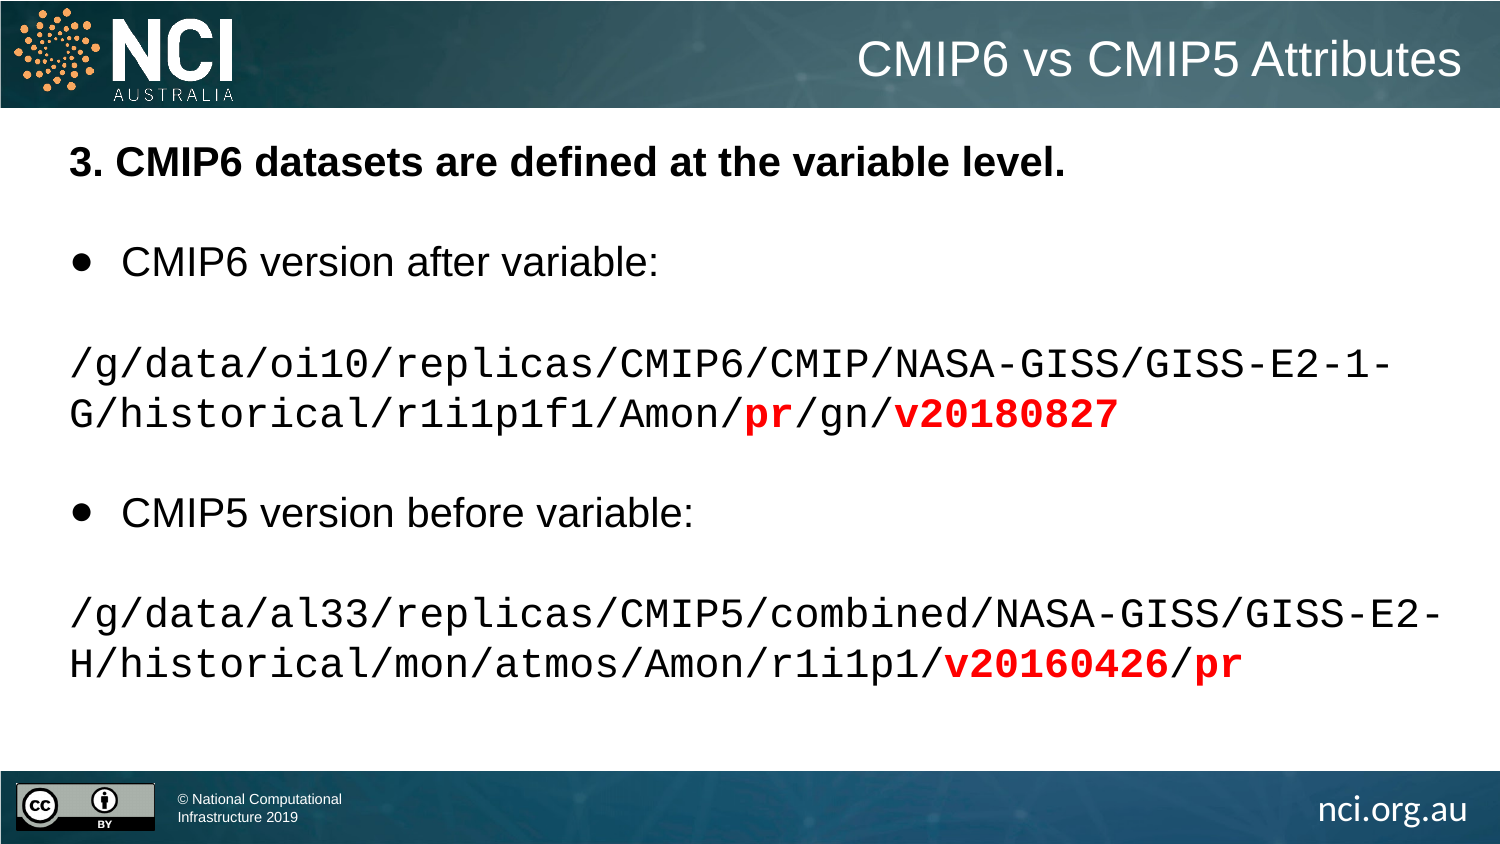

CMIP6 vs CMIP5 Attributes
3. CMIP6 datasets are defined at the variable level.

CMIP6 version after variable:

/g/data/oi10/replicas/CMIP6/CMIP/NASA-GISS/GISS-E2-1-G/historical/r1i1p1f1/Amon/pr/gn/v20180827

CMIP5 version before variable:

/g/data/al33/replicas/CMIP5/combined/NASA-GISS/GISS-E2-H/historical/mon/atmos/Amon/r1i1p1/v20160426/pr